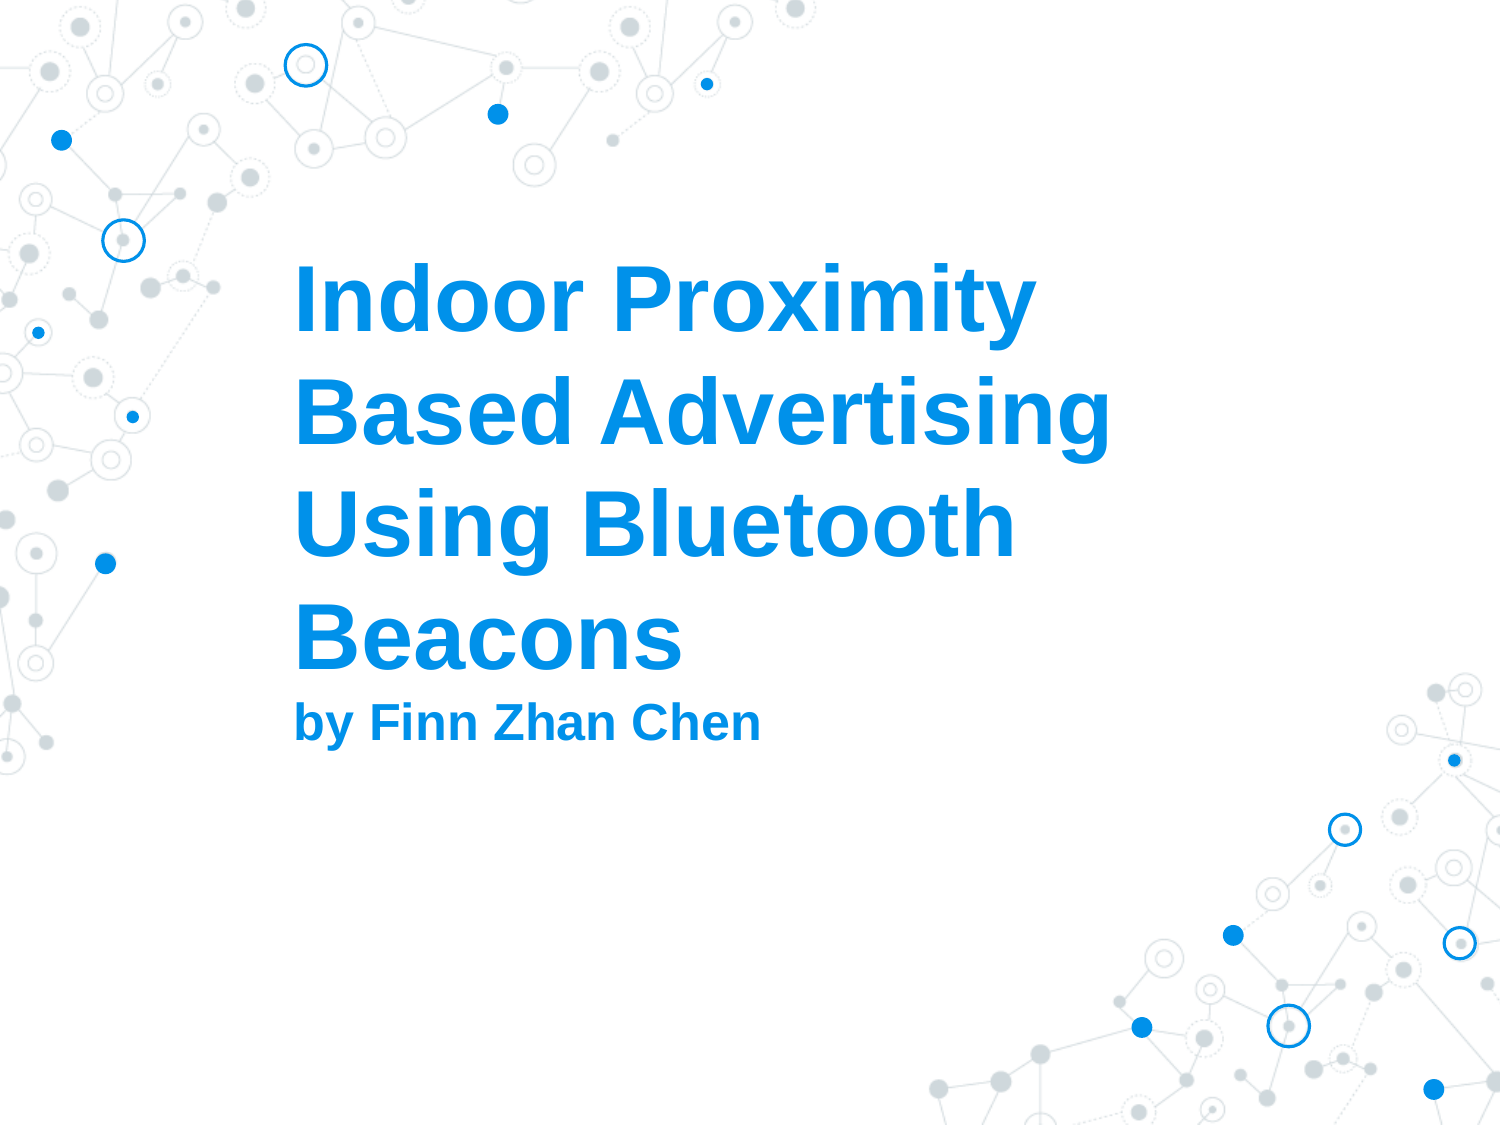

# Indoor Proximity Based Advertising
Using Bluetooth Beacons
by Finn Zhan Chen